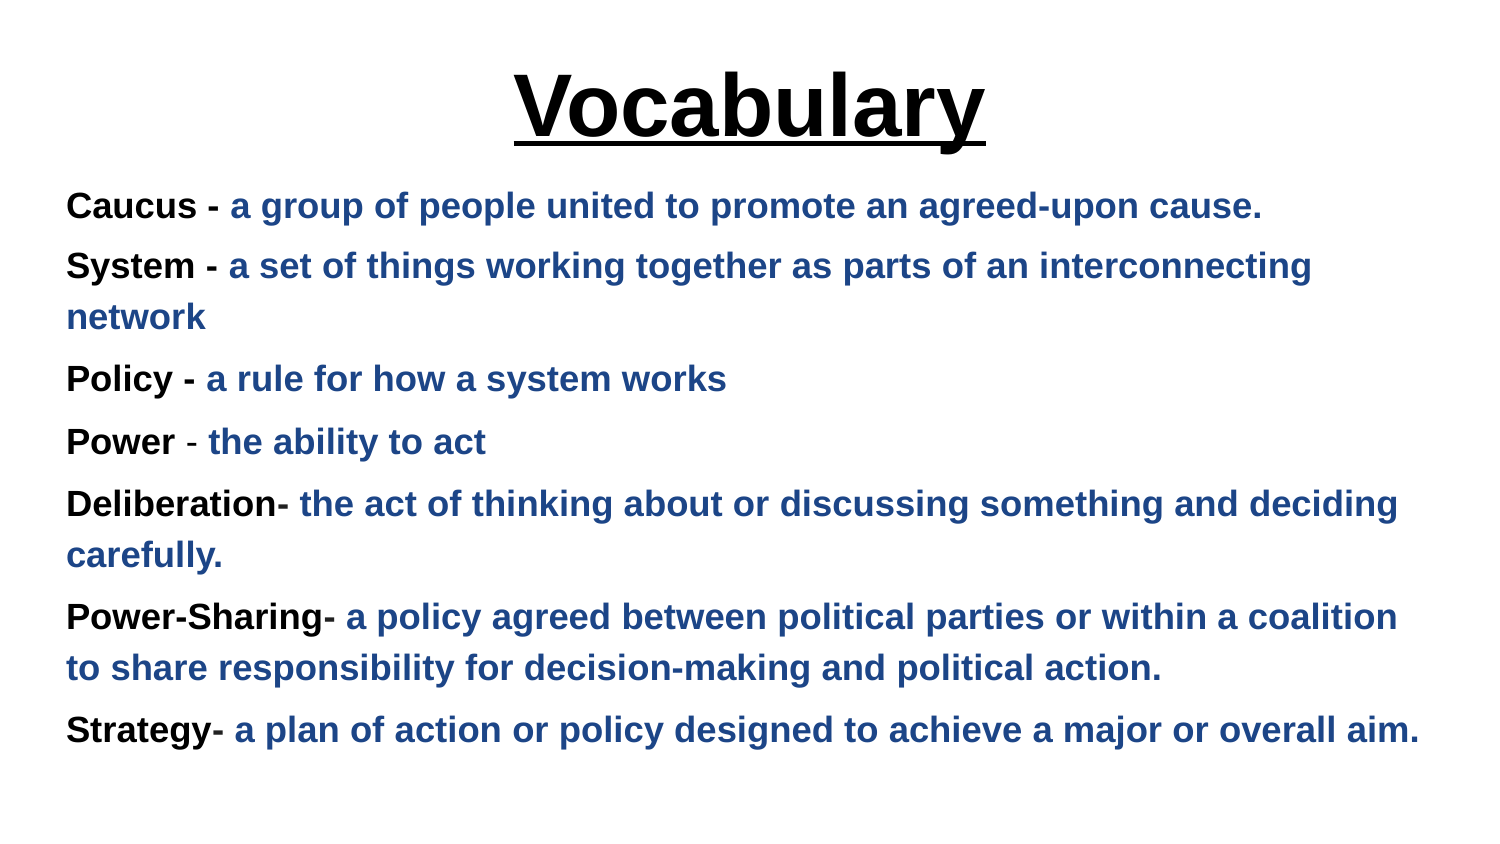

# Vocabulary
Caucus - a group of people united to promote an agreed-upon cause.
System - a set of things working together as parts of an interconnecting network
Policy - a rule for how a system works
Power - the ability to act
Deliberation- the act of thinking about or discussing something and deciding carefully.
Power-Sharing- a policy agreed between political parties or within a coalition to share responsibility for decision-making and political action.
Strategy- a plan of action or policy designed to achieve a major or overall aim.